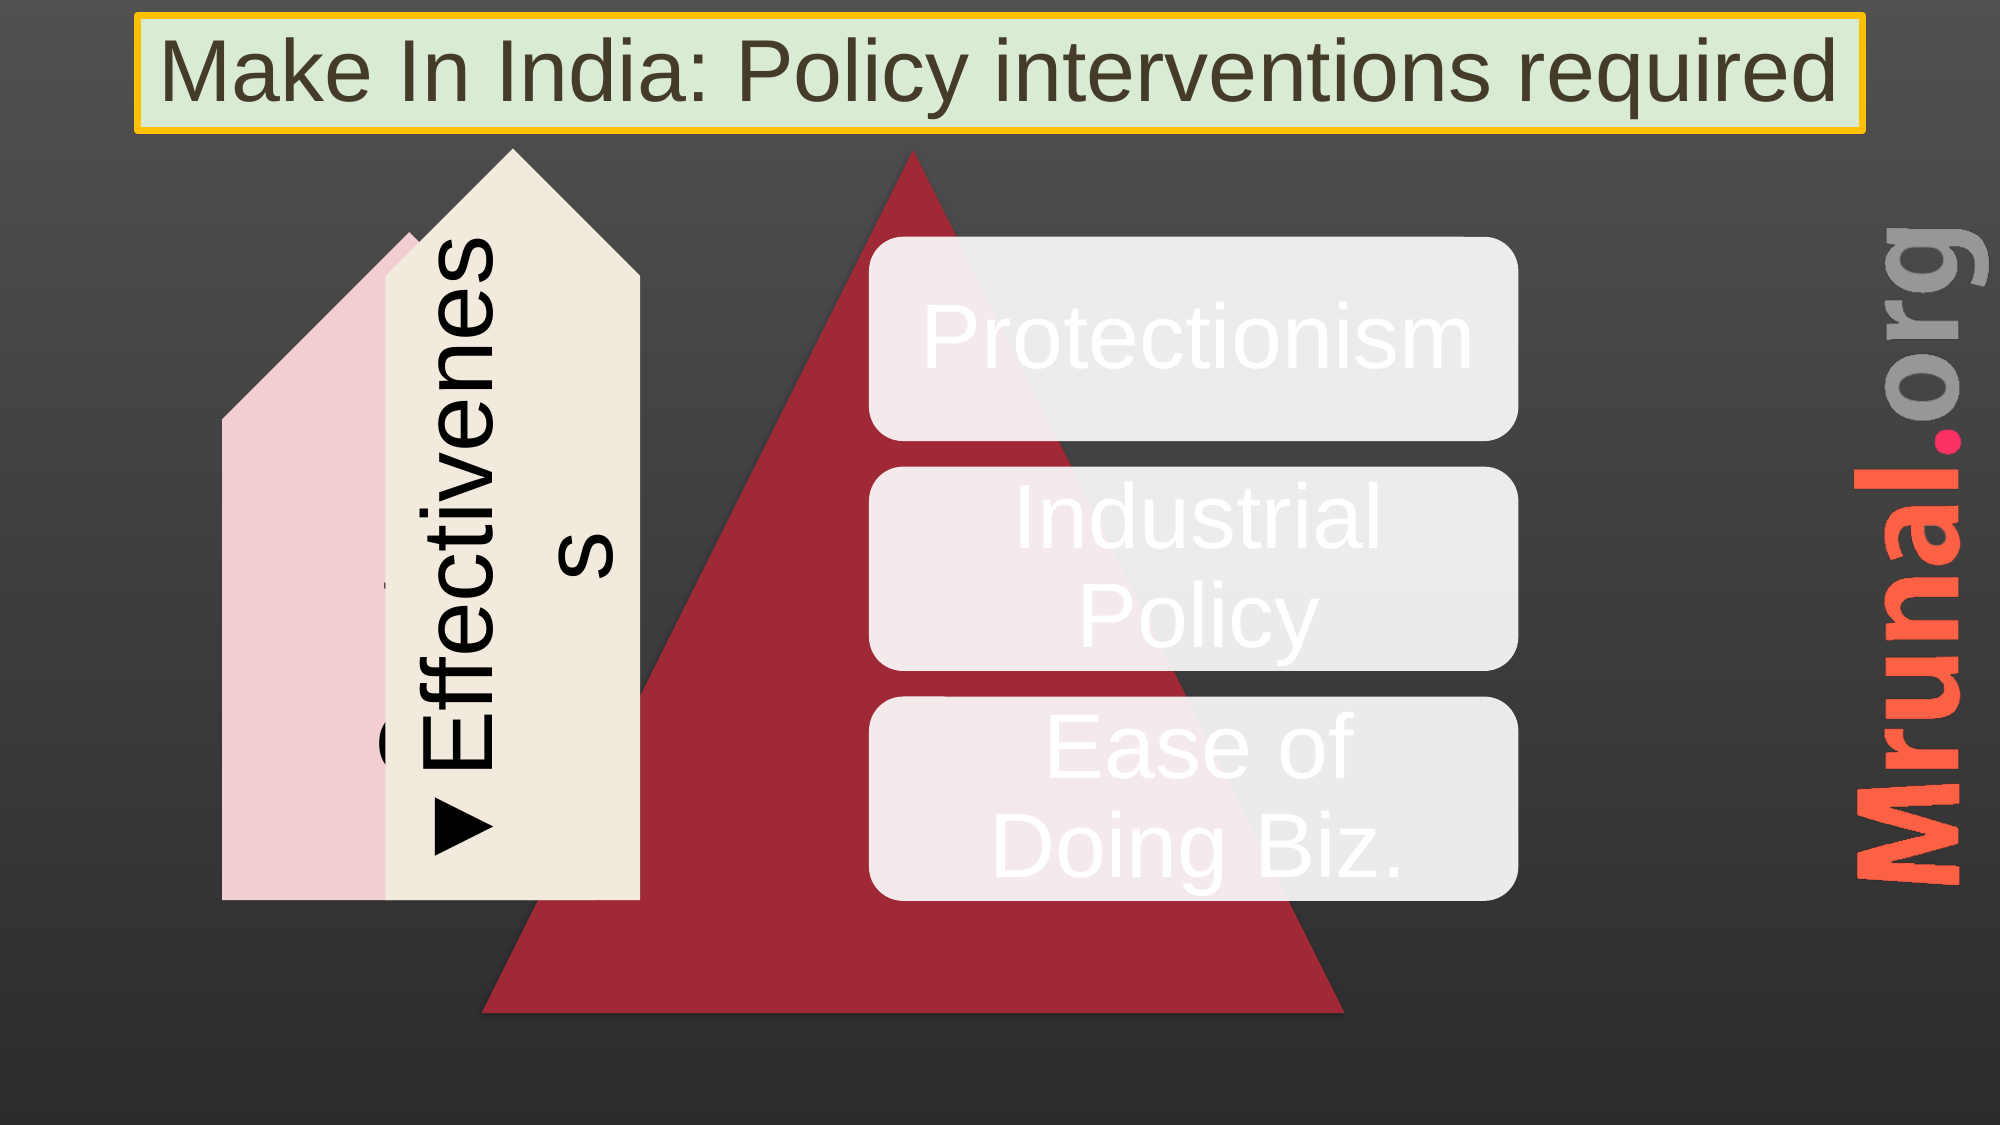

# Make In India: Policy interventions required
Protectionism
Industrial Policy
Ease of Doing Biz.
▼Effectiveness
 ▲Controversy